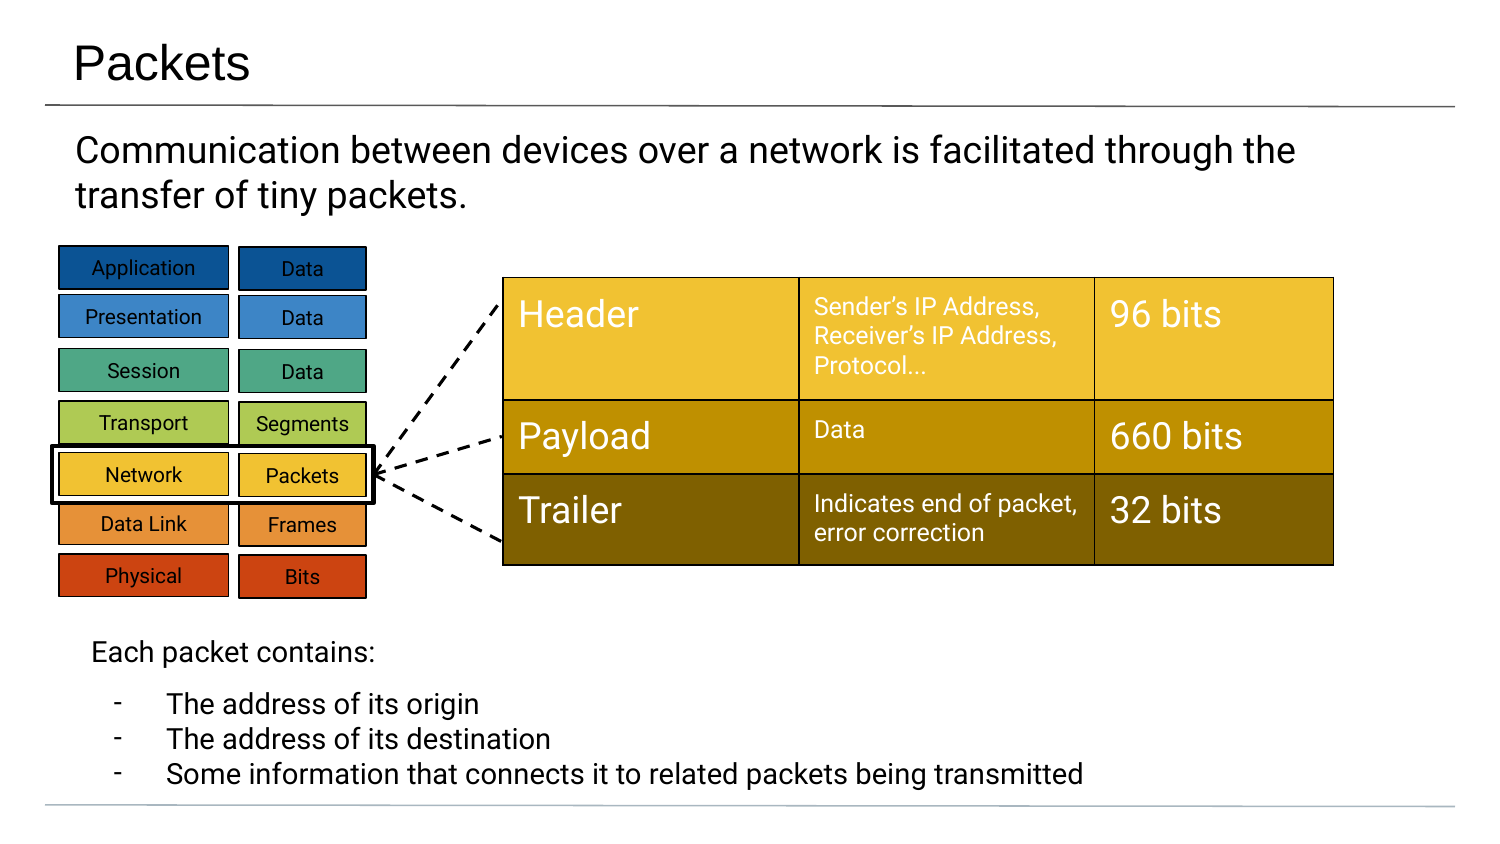

# Packets
Communication between devices over a network is facilitated through the transfer of tiny packets.

Application
Data
| Header | Sender’s IP Address, Receiver’s IP Address, Protocol... | 96 bits |
| --- | --- | --- |
| Payload | Data | 660 bits |
| Trailer | Indicates end of packet, error correction | 32 bits |
Presentation
Data
Session
Data
Transport
Segments

Network
Packets
Data Link
Frames
Physical
Bits
Each packet contains:
The address of its origin
The address of its destination
Some information that connects it to related packets being transmitted